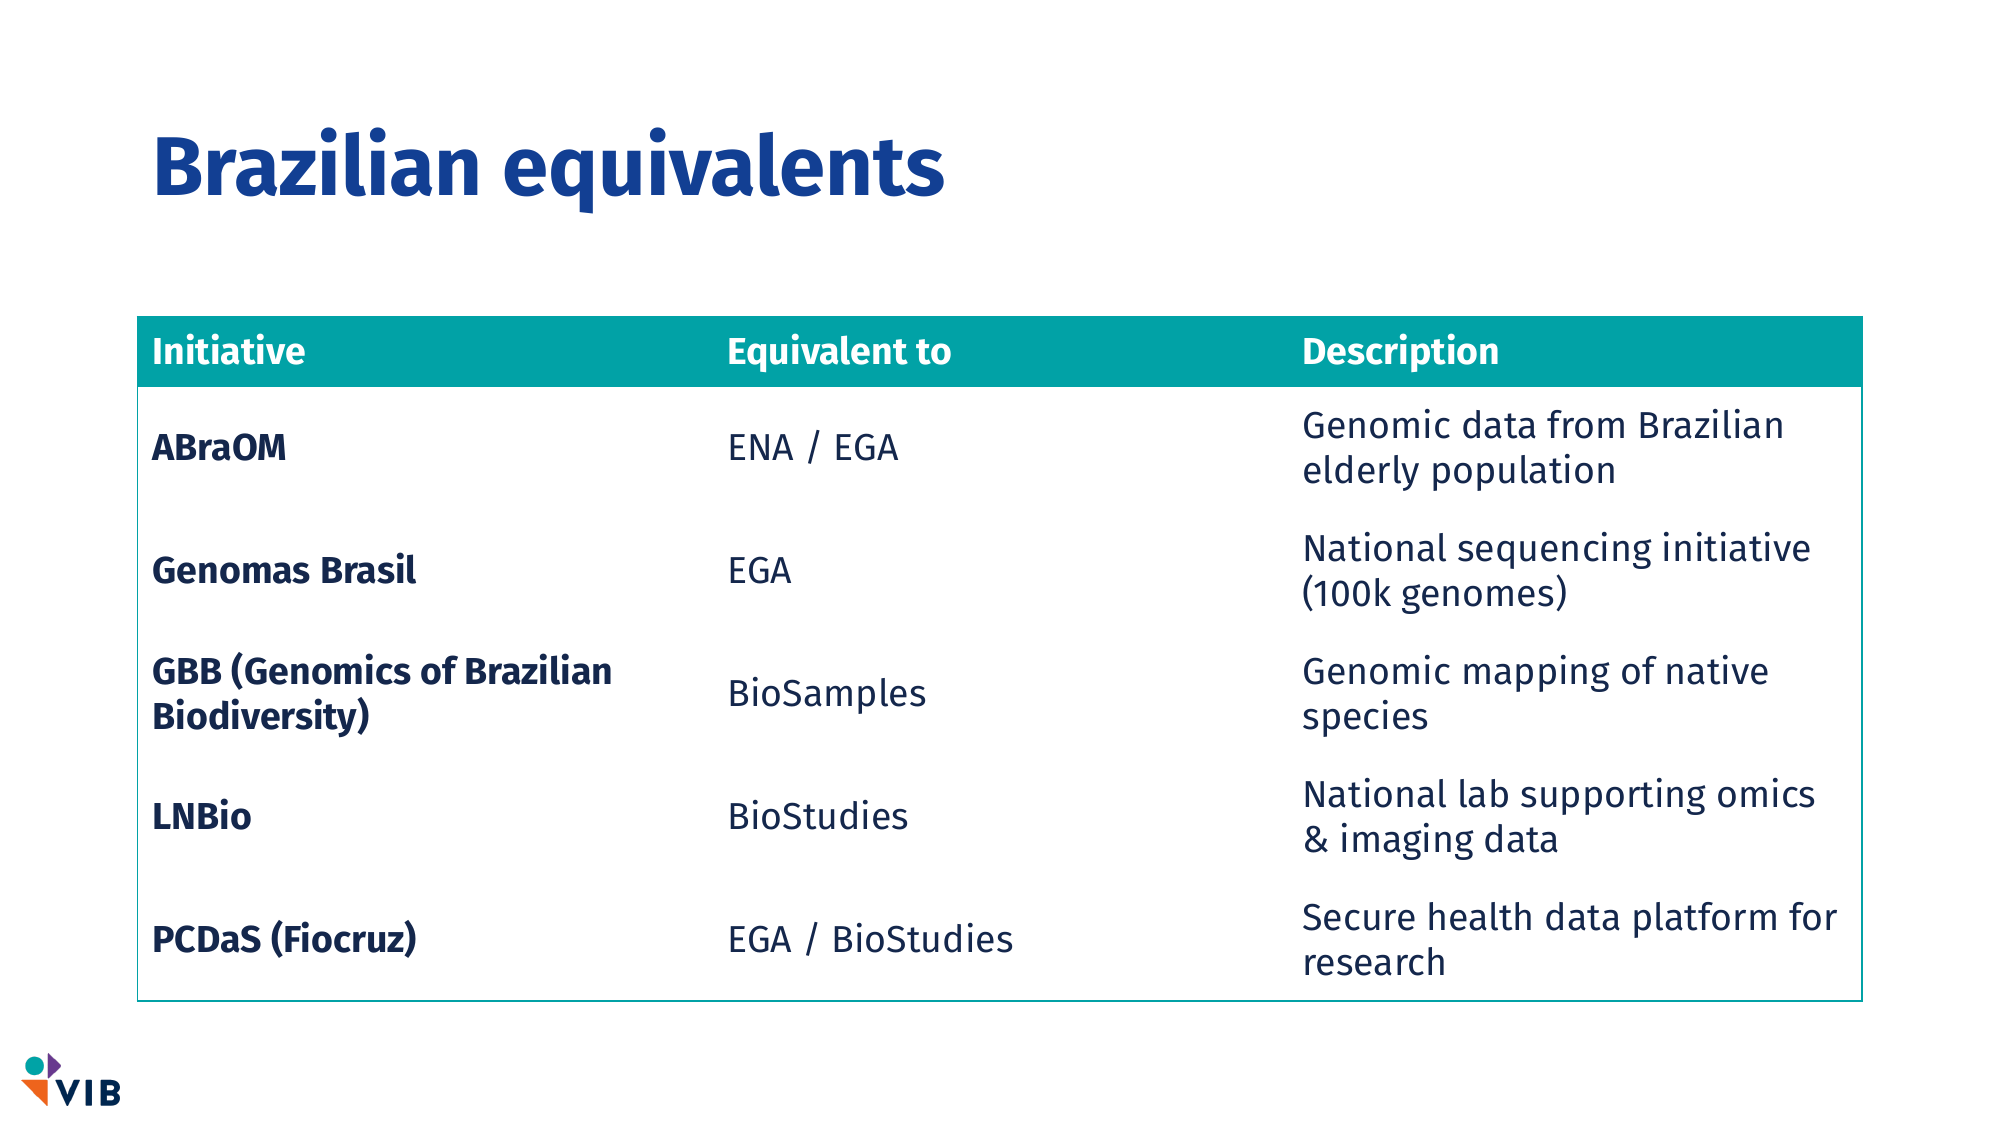

# Brazilian equivalents
| Initiative | Equivalent to | Description |
| --- | --- | --- |
| ABraOM | ENA / EGA | Genomic data from Brazilian elderly population |
| Genomas Brasil | EGA | National sequencing initiative (100k genomes) |
| GBB (Genomics of Brazilian Biodiversity) | BioSamples | Genomic mapping of native species |
| LNBio | BioStudies | National lab supporting omics & imaging data |
| PCDaS (Fiocruz) | EGA / BioStudies | Secure health data platform for research |